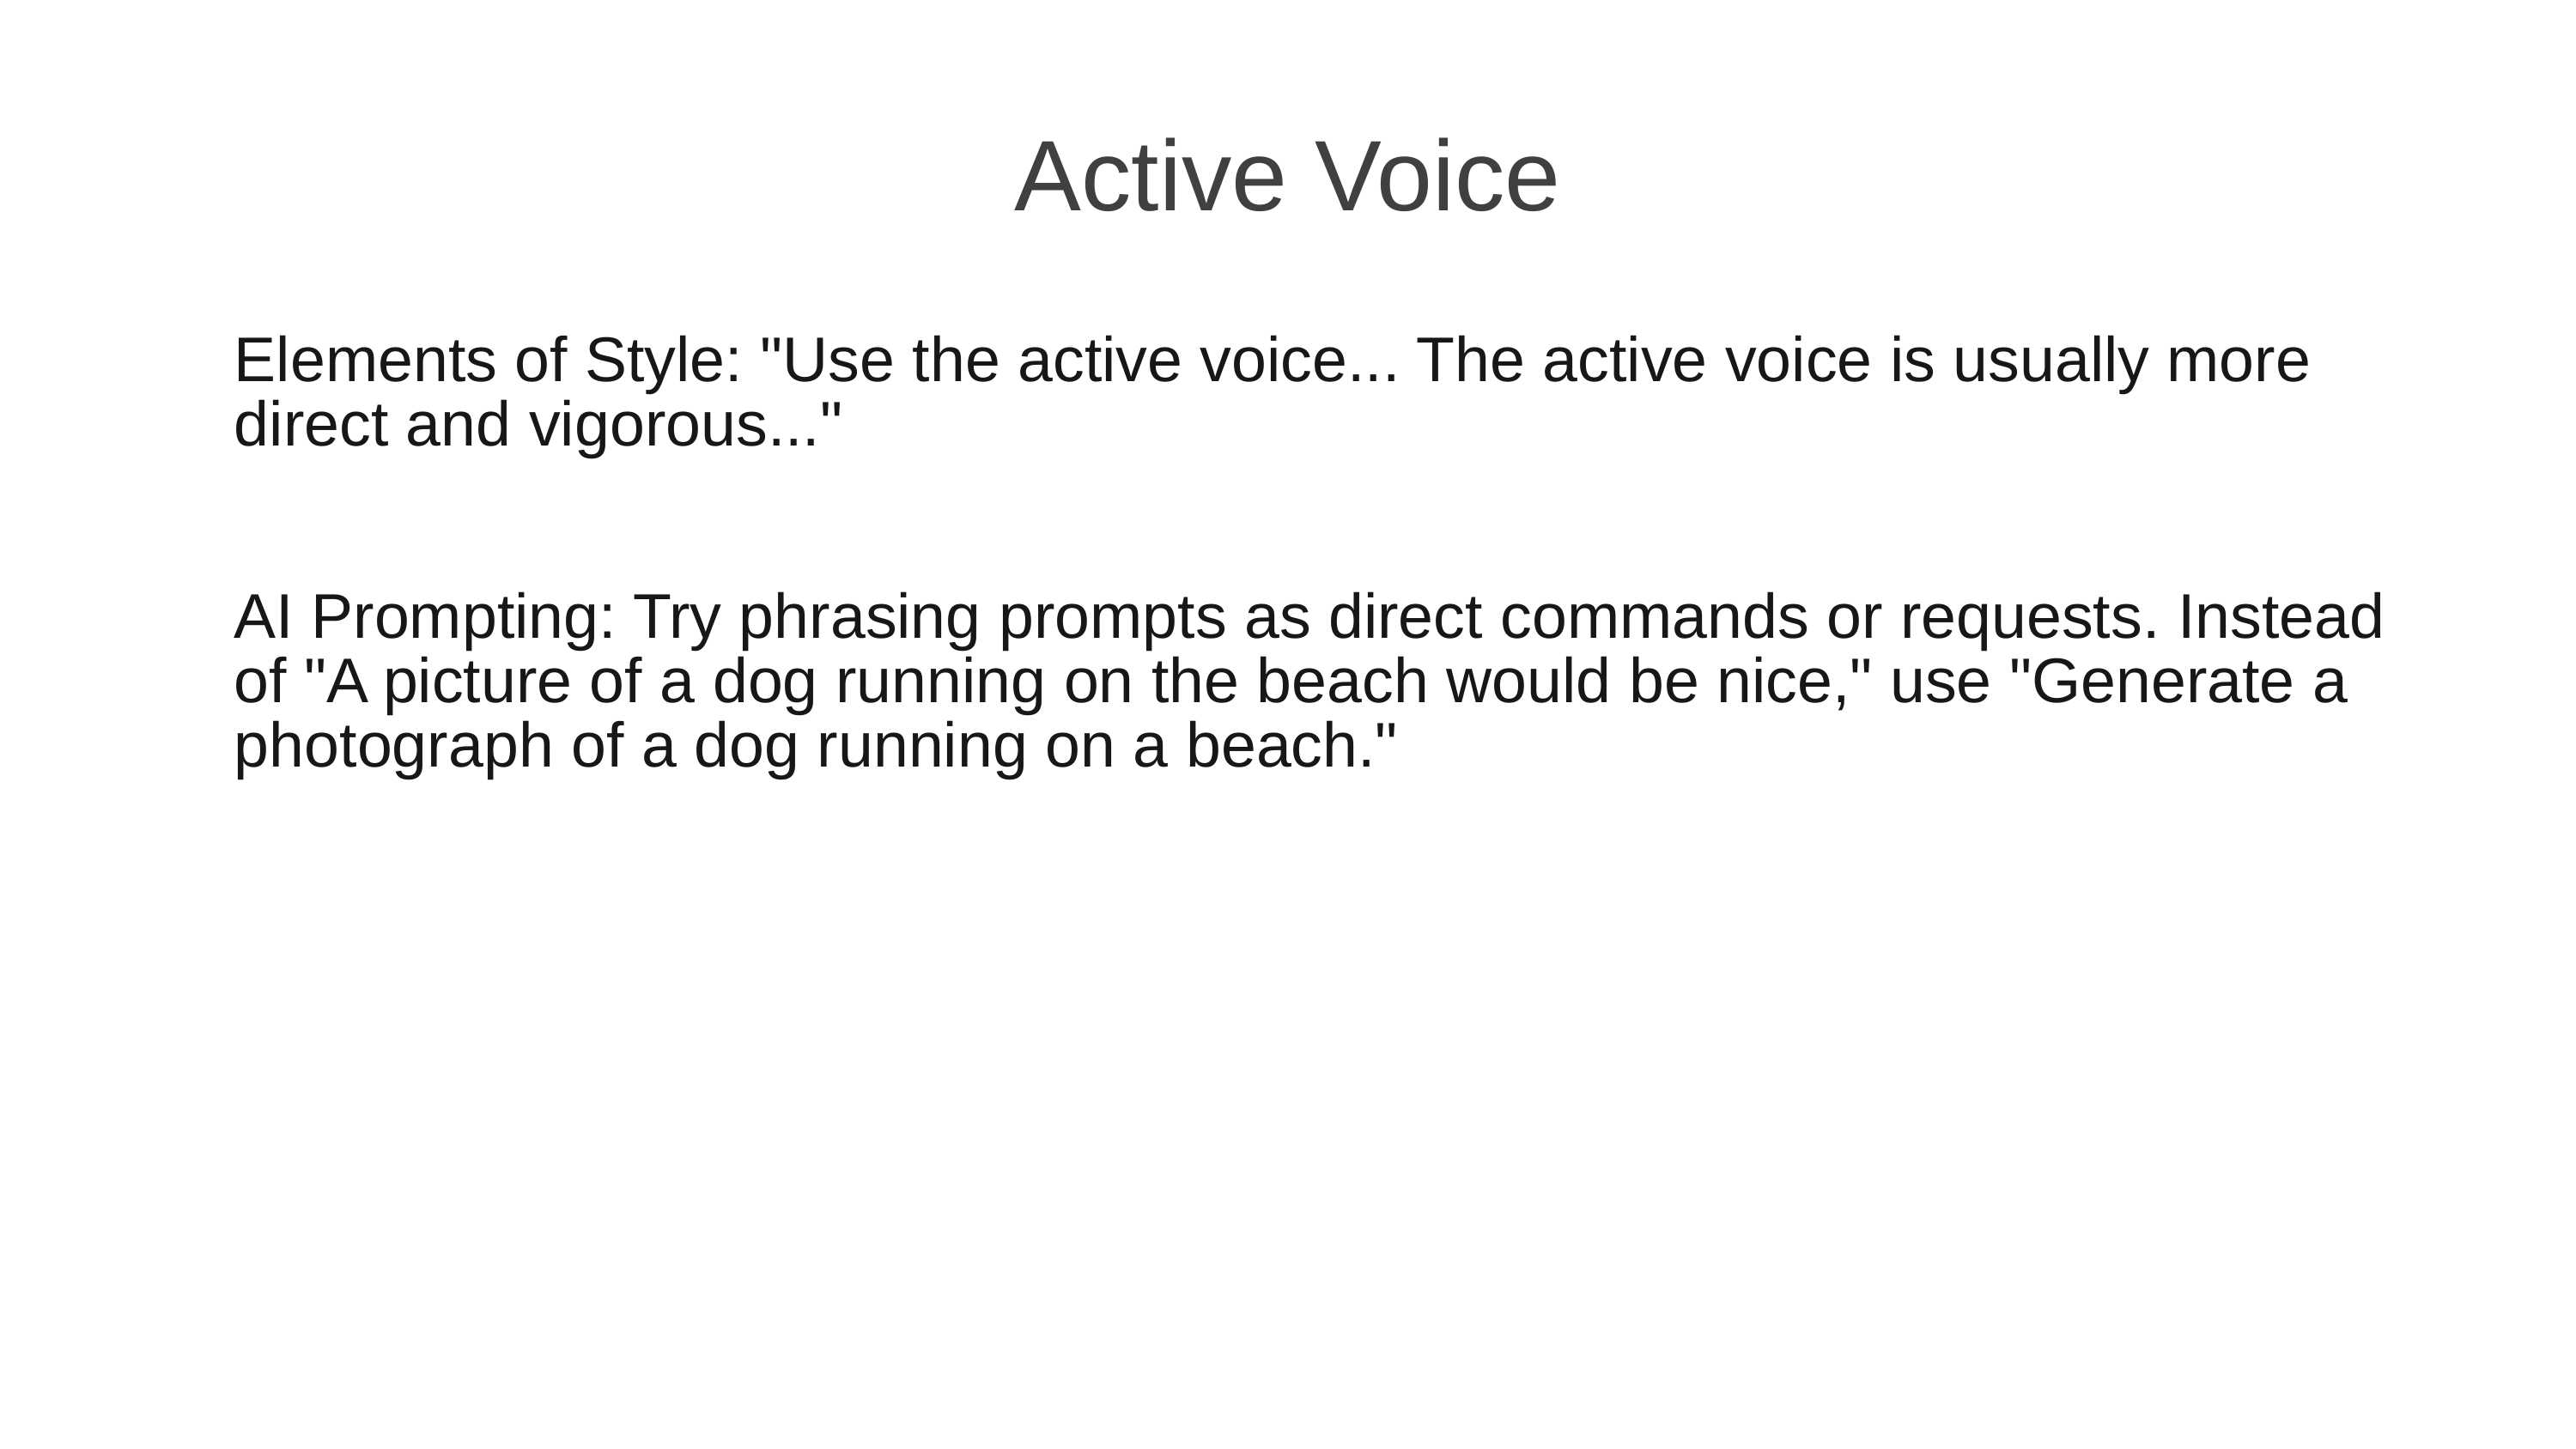

# Active Voice
Elements of Style: "Use the active voice... The active voice is usually more direct and vigorous..."

AI Prompting: Try phrasing prompts as direct commands or requests. Instead of "A picture of a dog running on the beach would be nice," use "Generate a photograph of a dog running on a beach."